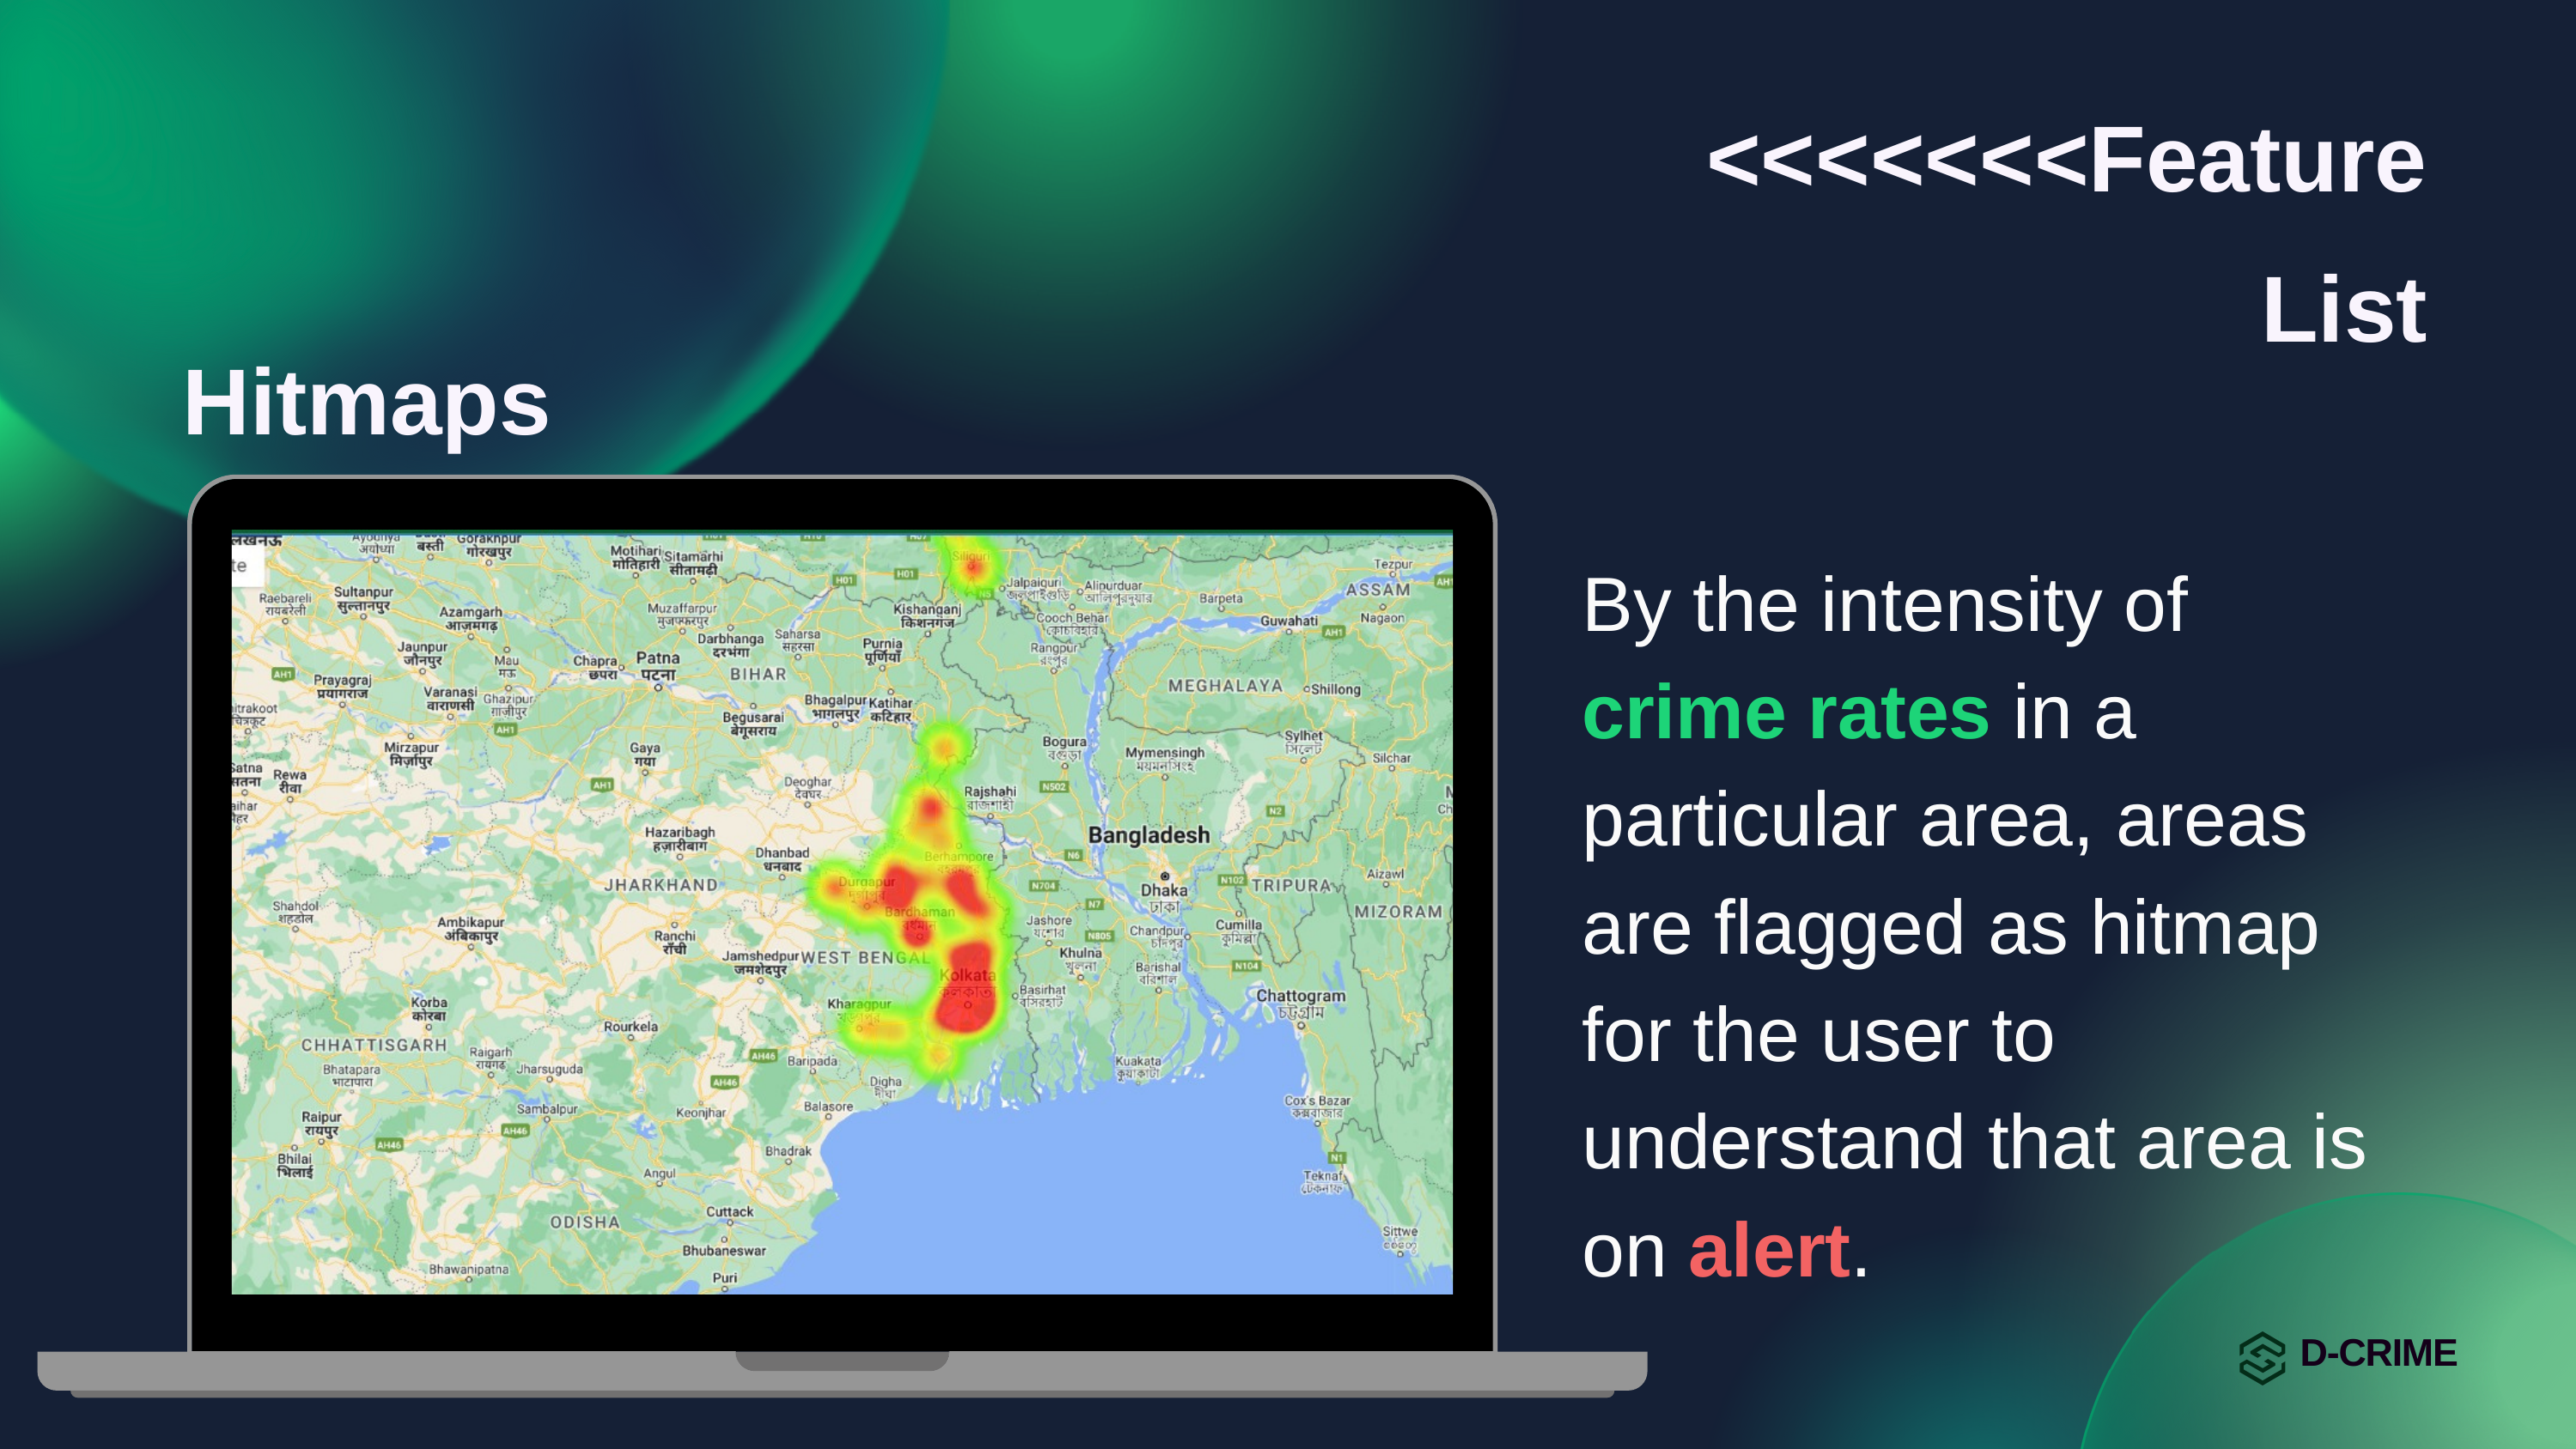

<<<<<<<Feature List

Hitmaps

By the intensity of crime rates in a particular area, areas are flagged as hitmap for the user to understand that area is on alert.

D-CRIME